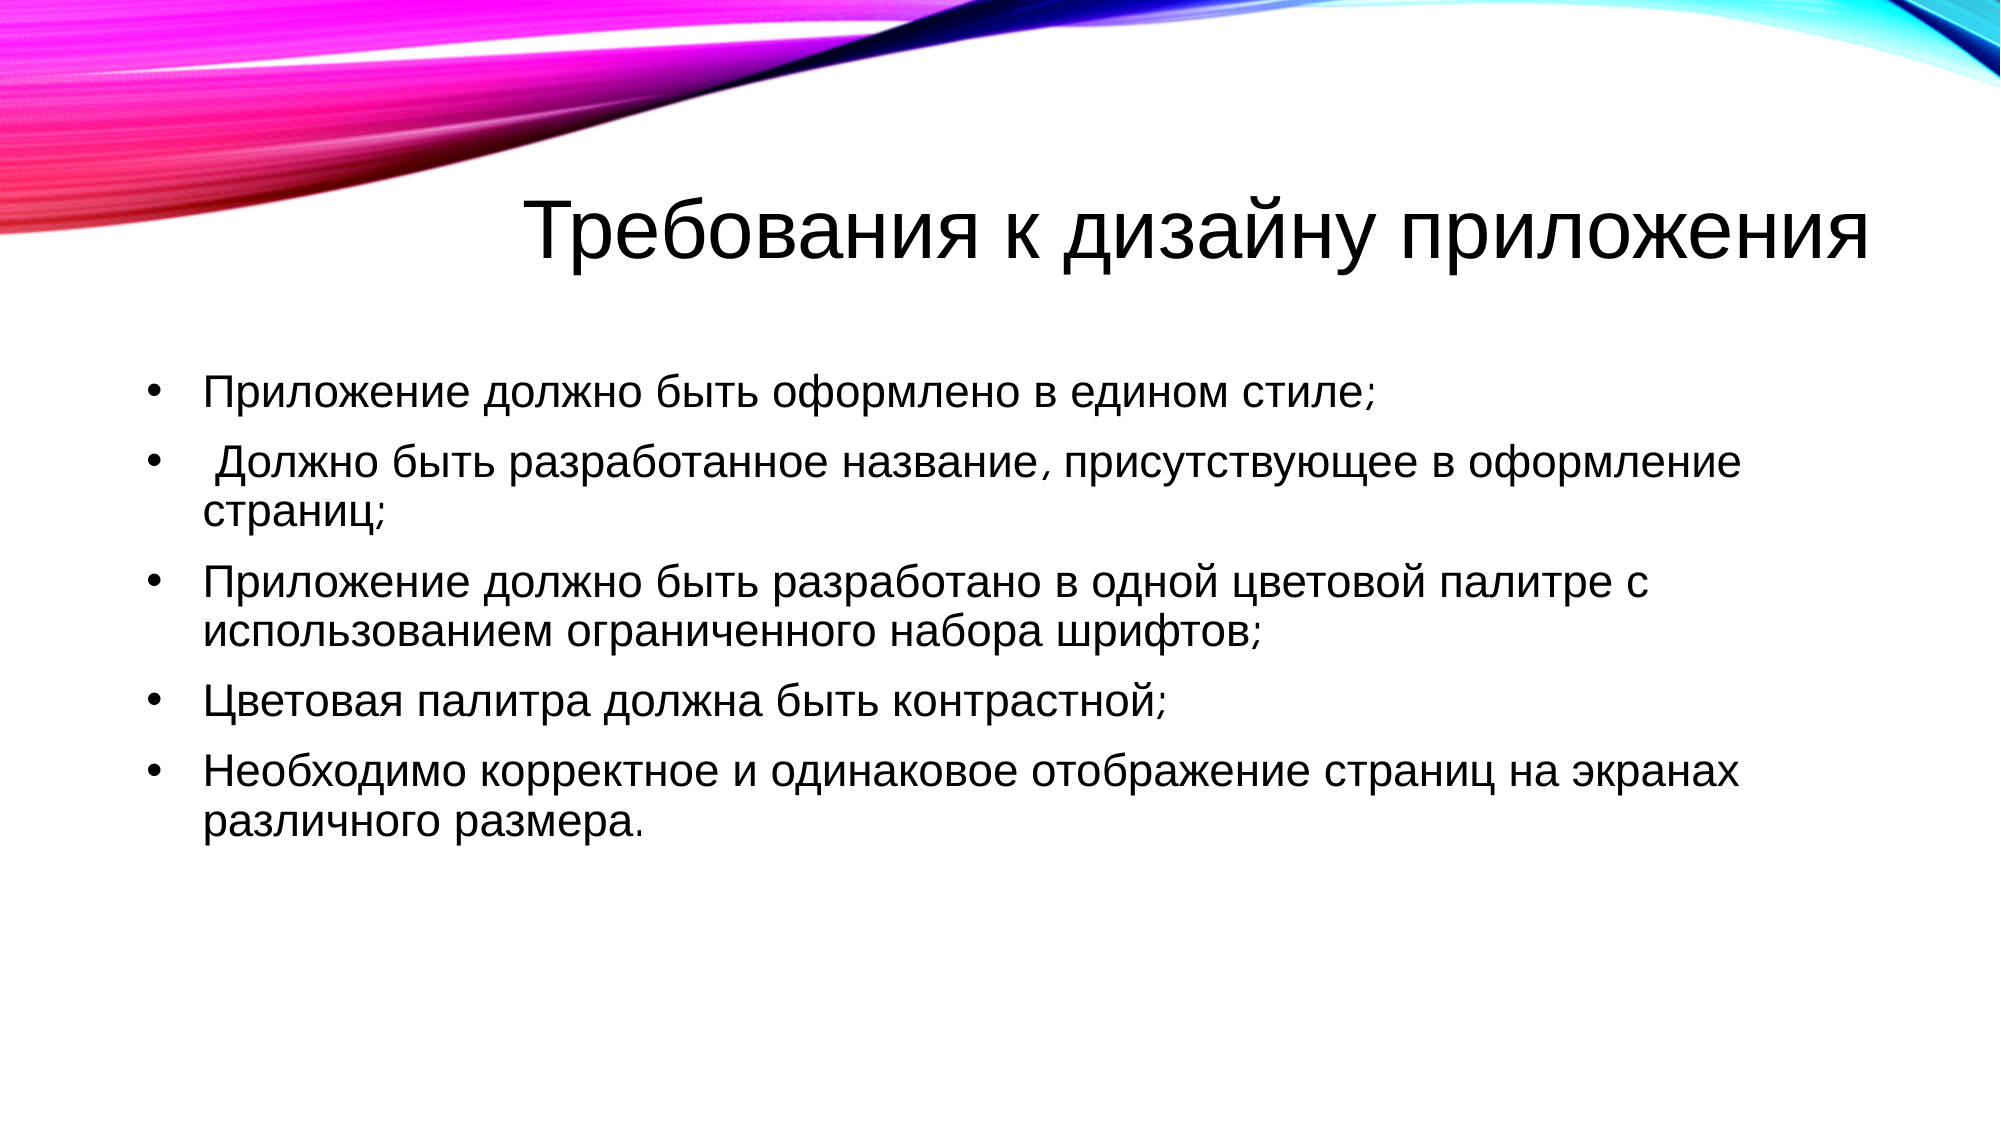

# Требования к дизайну приложения
Приложение должно быть оформлено в едином стиле;
 Должно быть разработанное название, присутствующее в оформление страниц;
Приложение должно быть разработано в одной цветовой палитре с использованием ограниченного набора шрифтов;
Цветовая палитра должна быть контрастной;
Необходимо корректное и одинаковое отображение страниц на экранах различного размера.